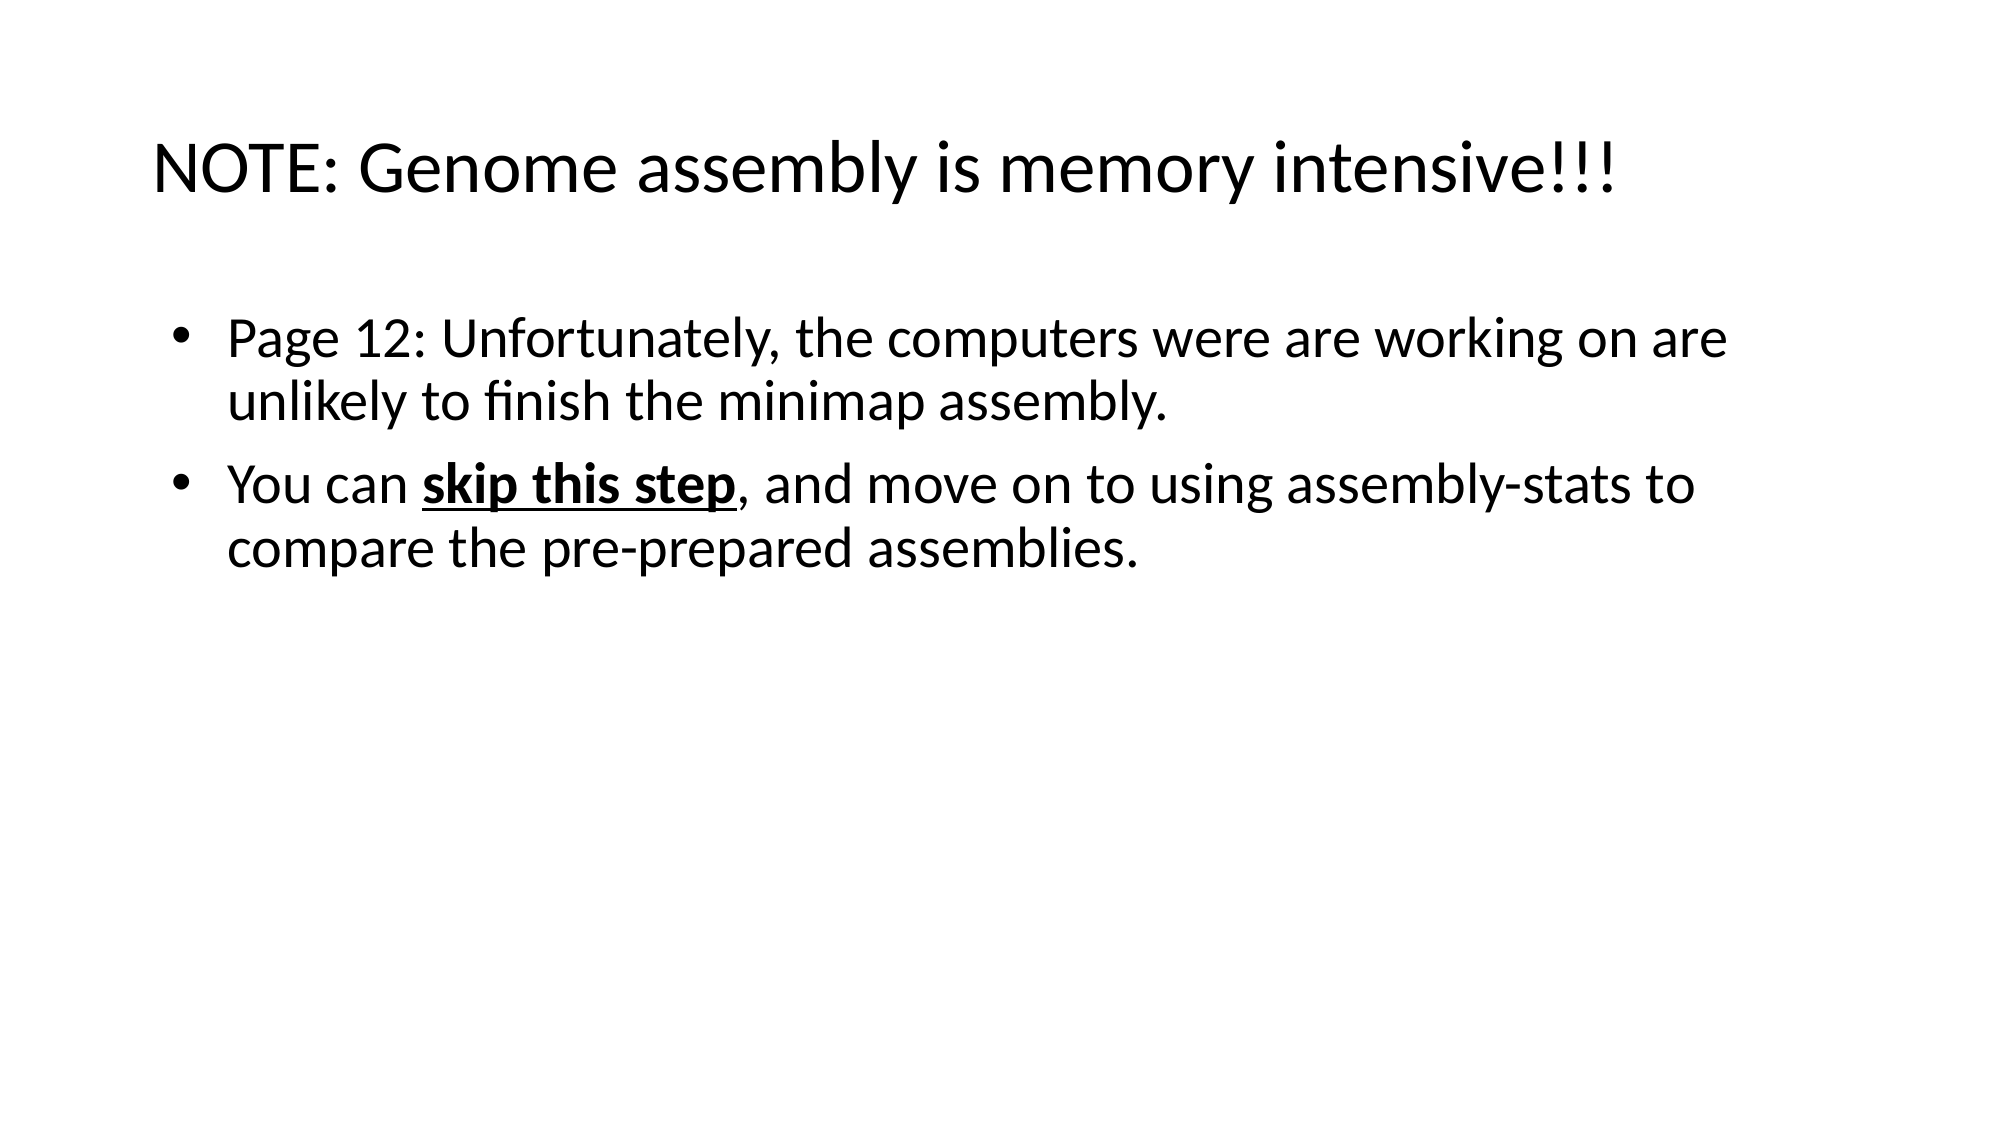

# NOTE: Genome assembly is memory intensive!!!
Page 12: Unfortunately, the computers were are working on are unlikely to finish the minimap assembly.
You can skip this step, and move on to using assembly-stats to compare the pre-prepared assemblies.